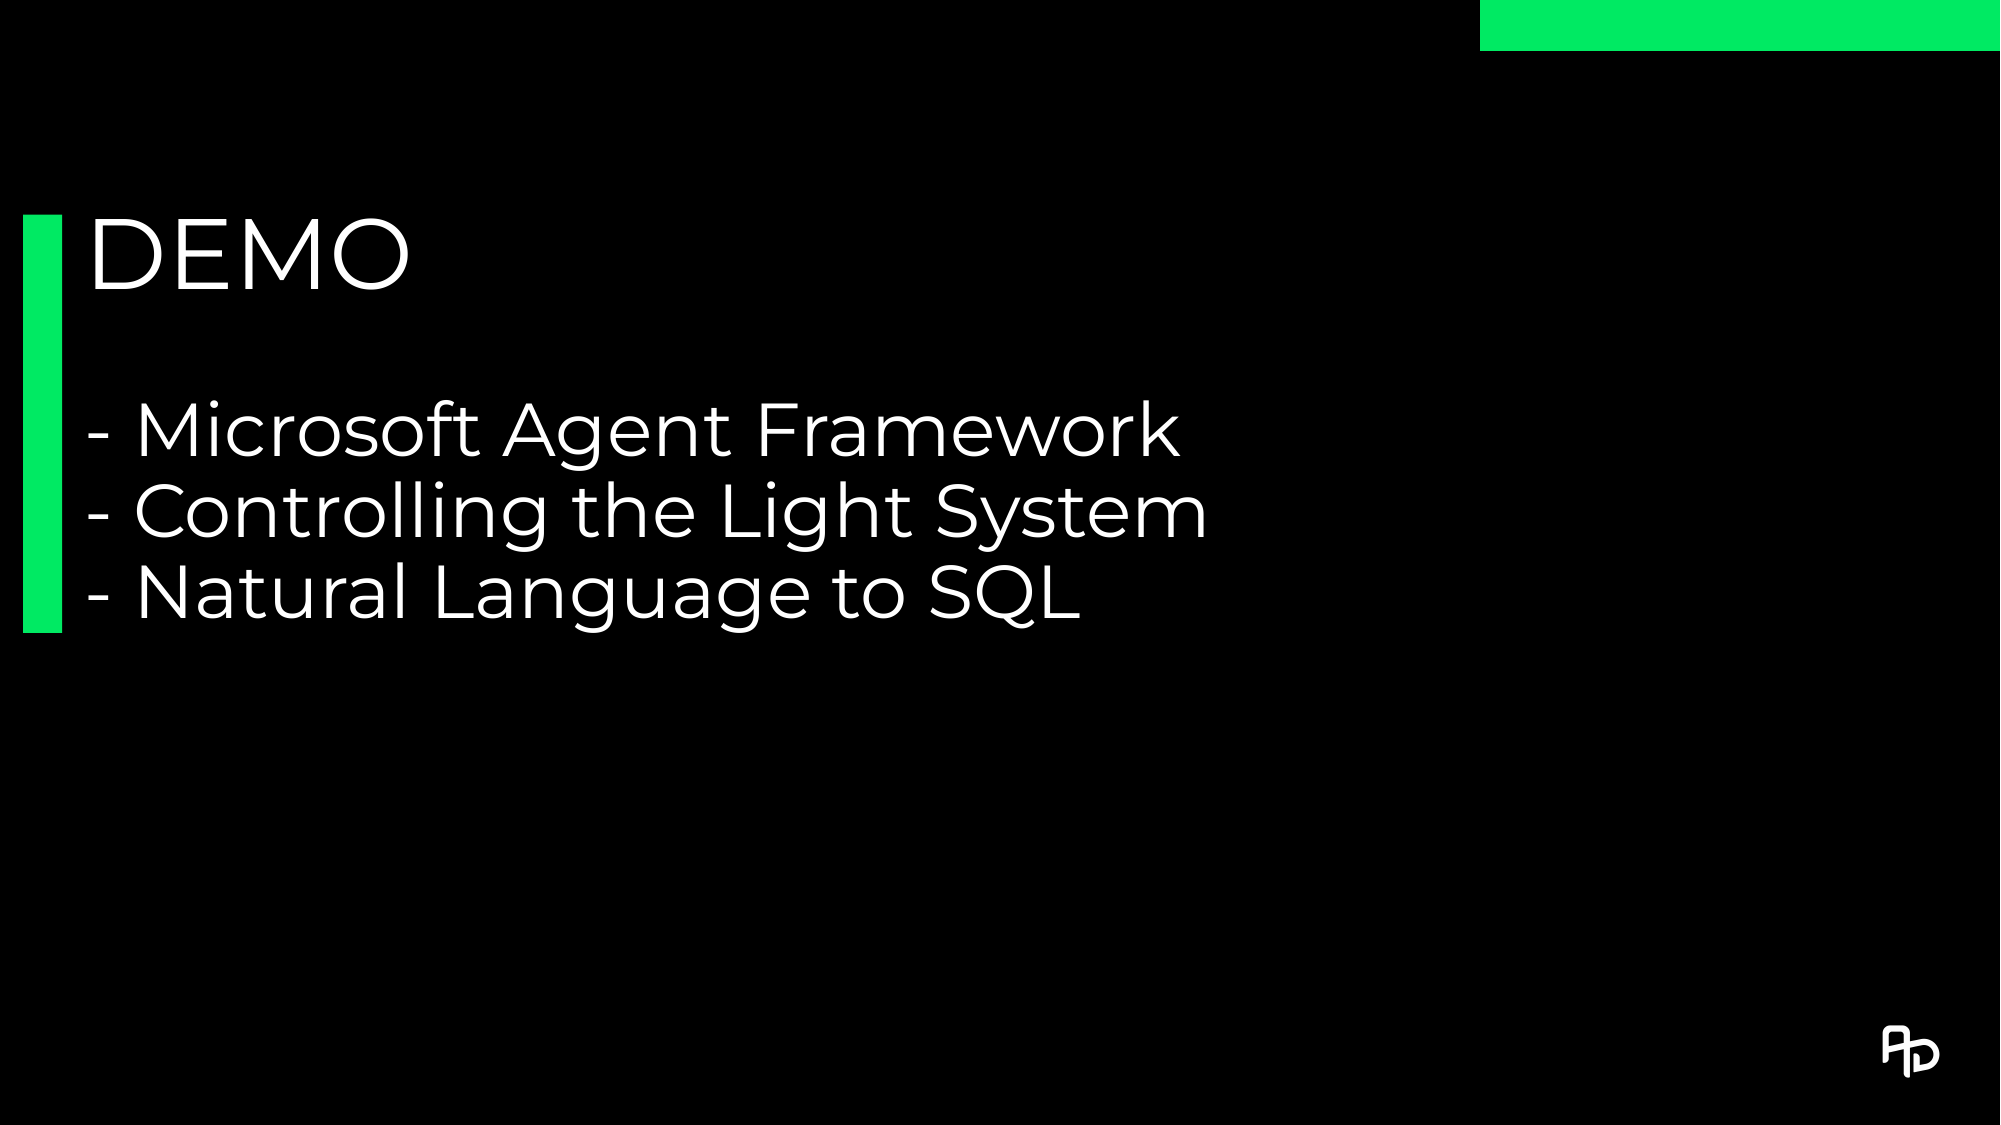

# DEMO - Microsoft Agent Framework - Controlling the Light System - Natural Language to SQL